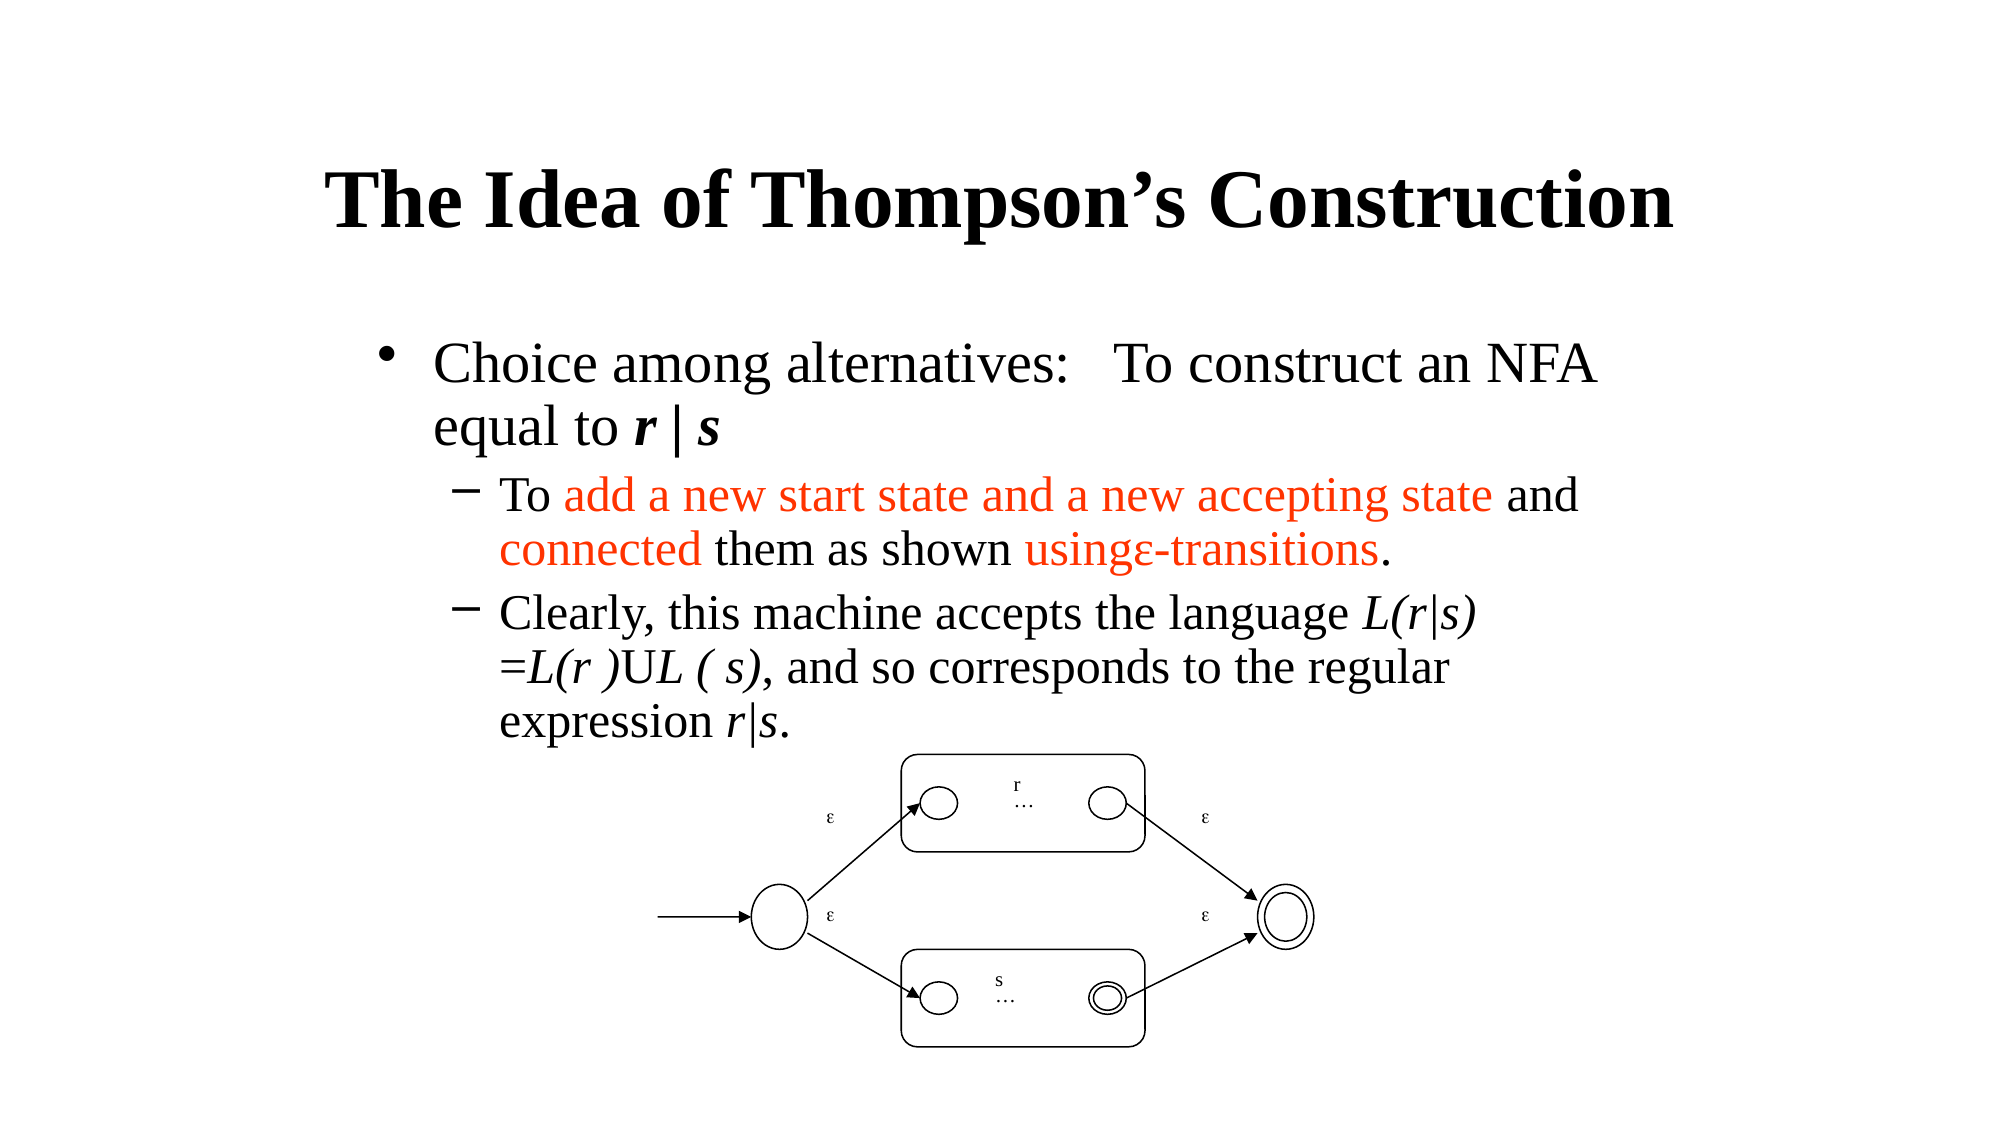

# The Idea of Thompson’s Construction
Choice among alternatives:   To construct an NFA equal to r | s
To add a new start state and a new accepting state and connected them as shown usingε-transitions.
Clearly, this machine accepts the language L(r|s) =L(r )UL ( s), and so corresponds to the regular expression r|s.

r
…

ε

ε

ε

ε

s
…